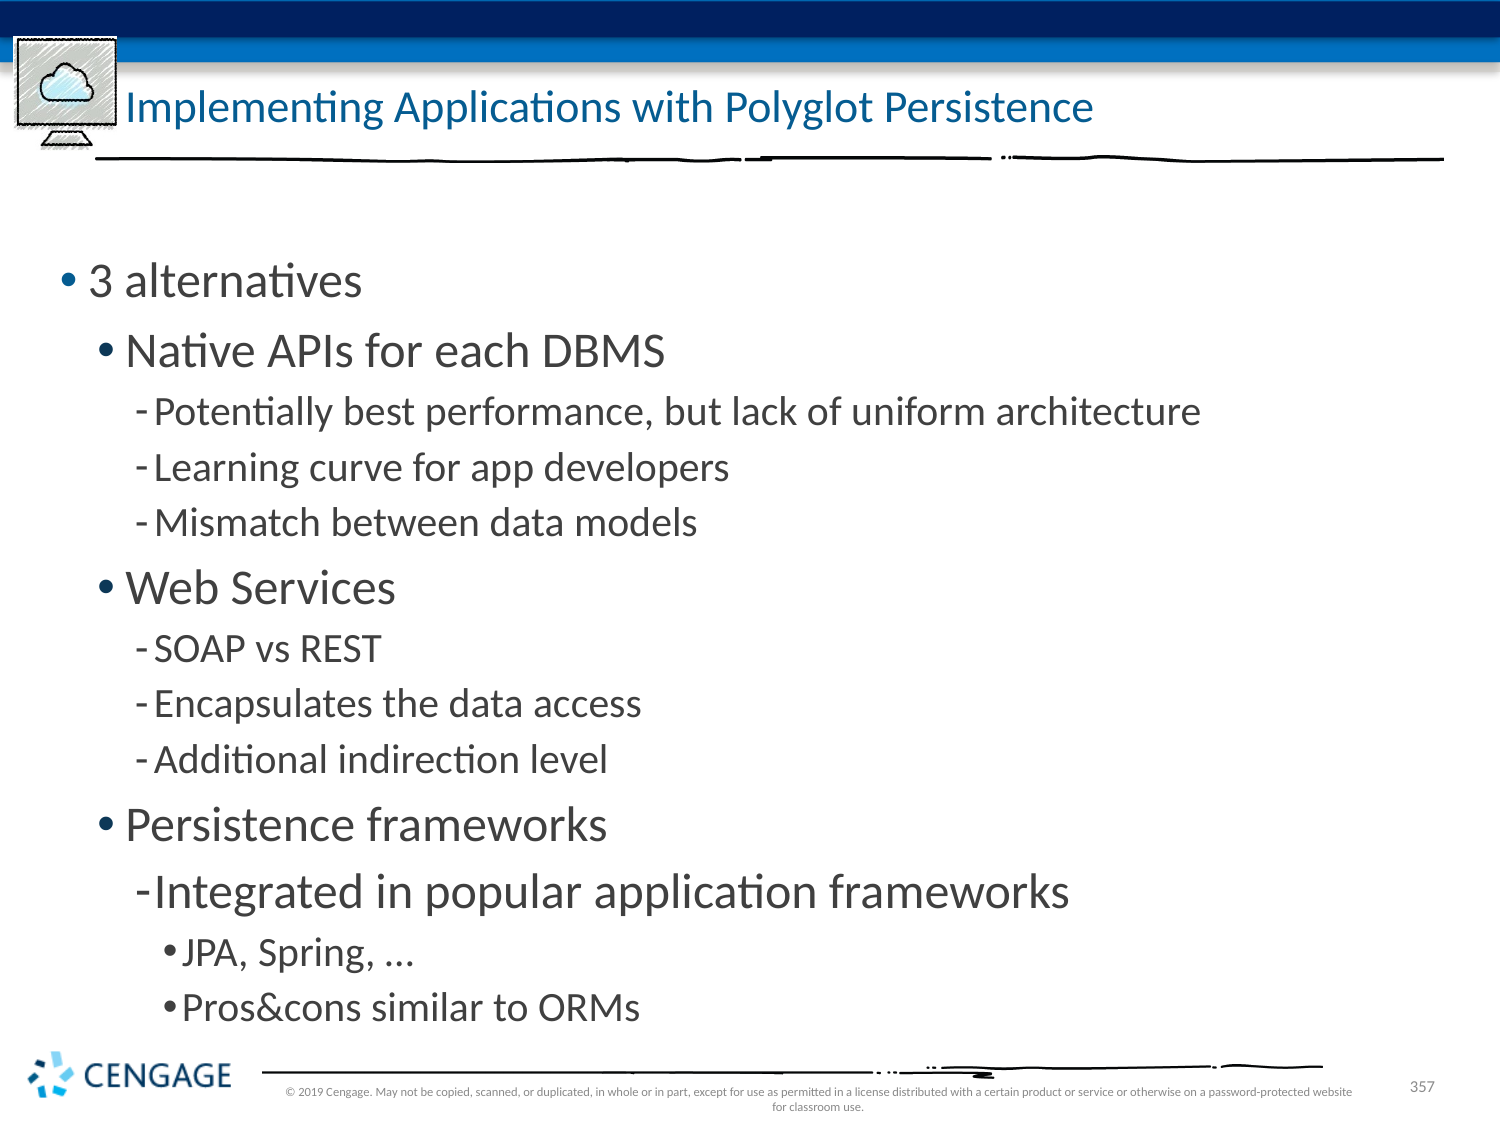

# Implementing Applications with Polyglot Persistence
3 alternatives
Native APIs for each DBMS
Potentially best performance, but lack of uniform architecture
Learning curve for app developers
Mismatch between data models
Web Services
SOAP vs REST
Encapsulates the data access
Additional indirection level
Persistence frameworks
Integrated in popular application frameworks
JPA, Spring, …
Pros&cons similar to ORMs
© 2019 Cengage. May not be copied, scanned, or duplicated, in whole or in part, except for use as permitted in a license distributed with a certain product or service or otherwise on a password-protected website for classroom use.